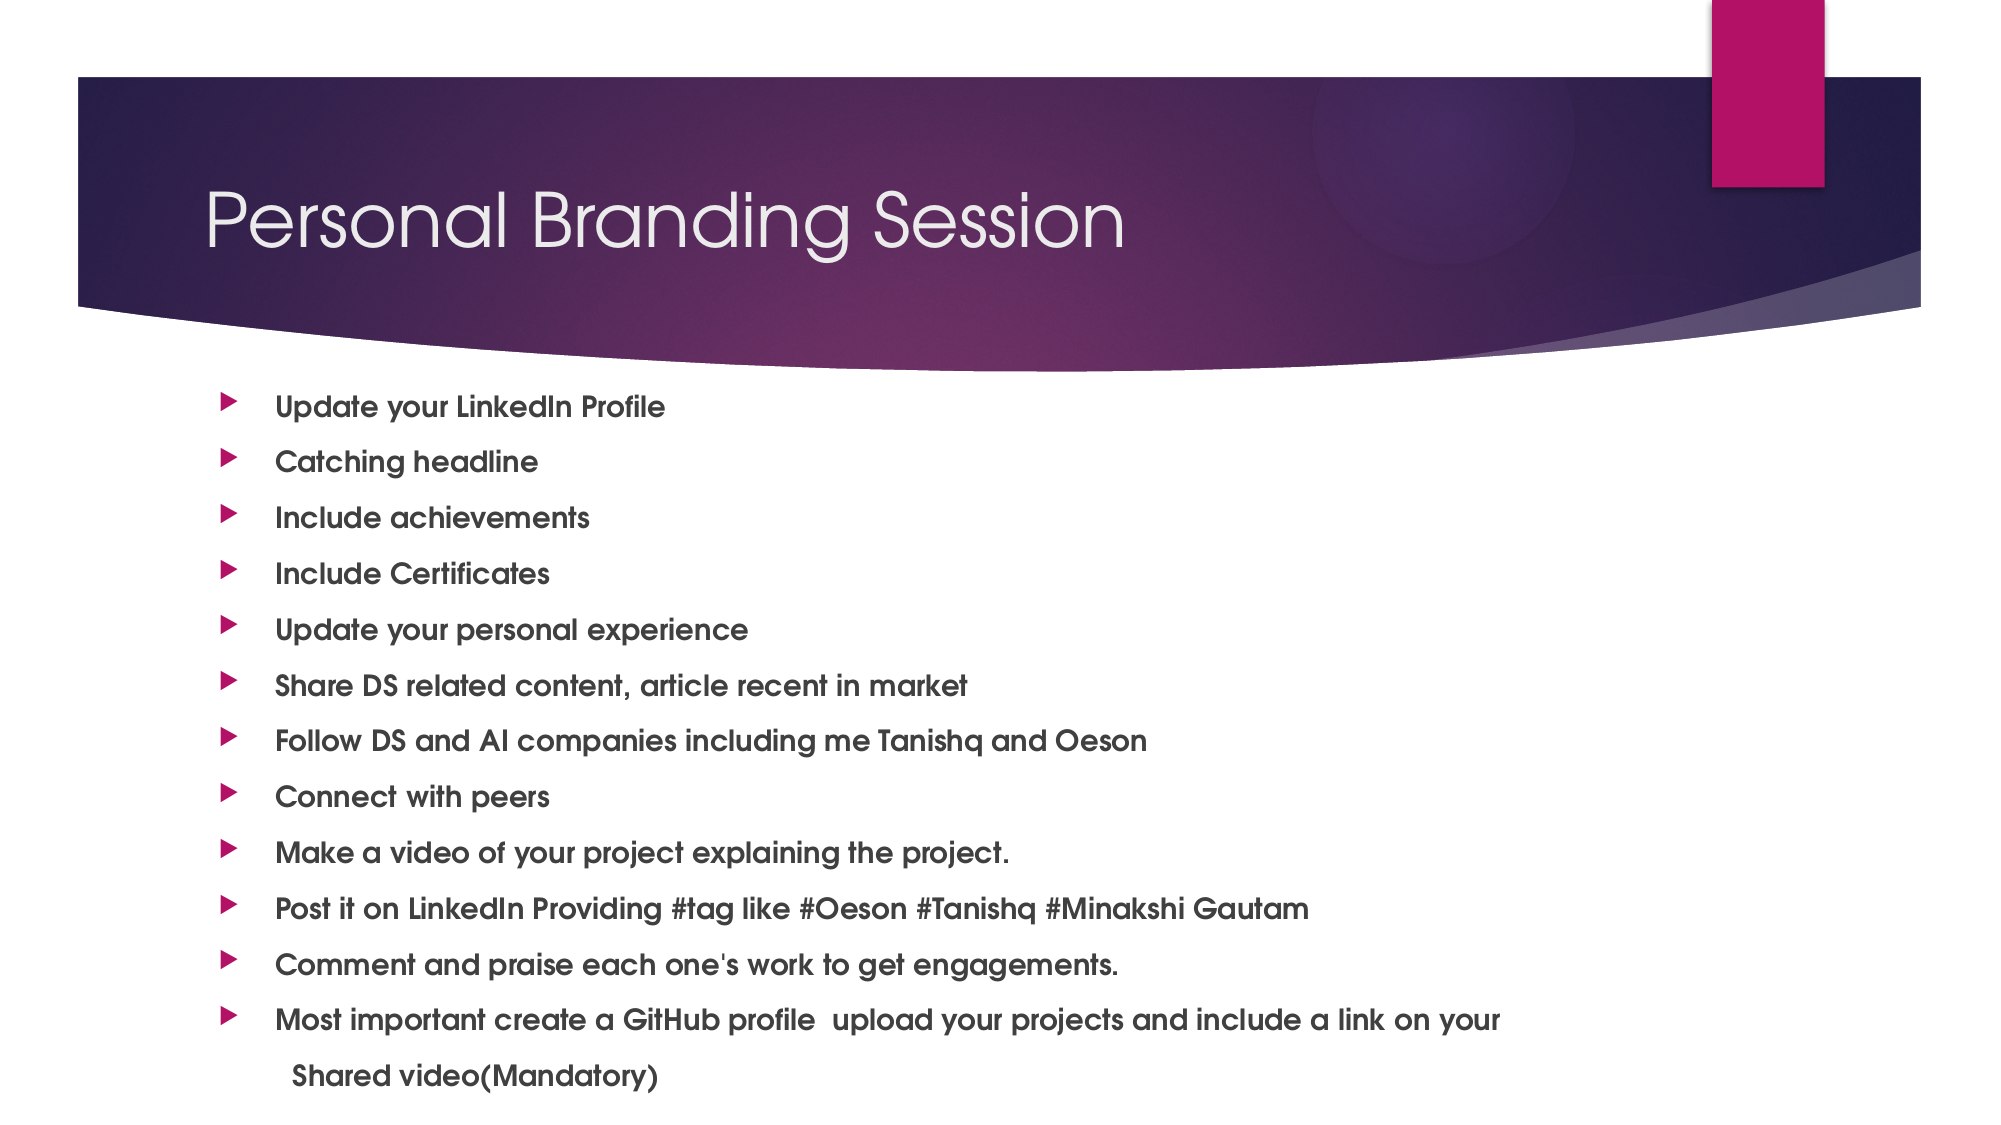

# Personal Branding Session
Update your LinkedIn Profile
Catching headline
Include achievements
Include Certificates
Update your personal experience
Share DS related content, article recent in market
Follow DS and AI companies including me Tanishq and Oeson
Connect with peers
Make a video of your project explaining the project.
Post it on LinkedIn Providing #tag like #Oeson #Tanishq #Minakshi Gautam
Comment and praise each one's work to get engagements.
Most important create a GitHub profile  upload your projects and include a link on your
         Shared video(Mandatory)